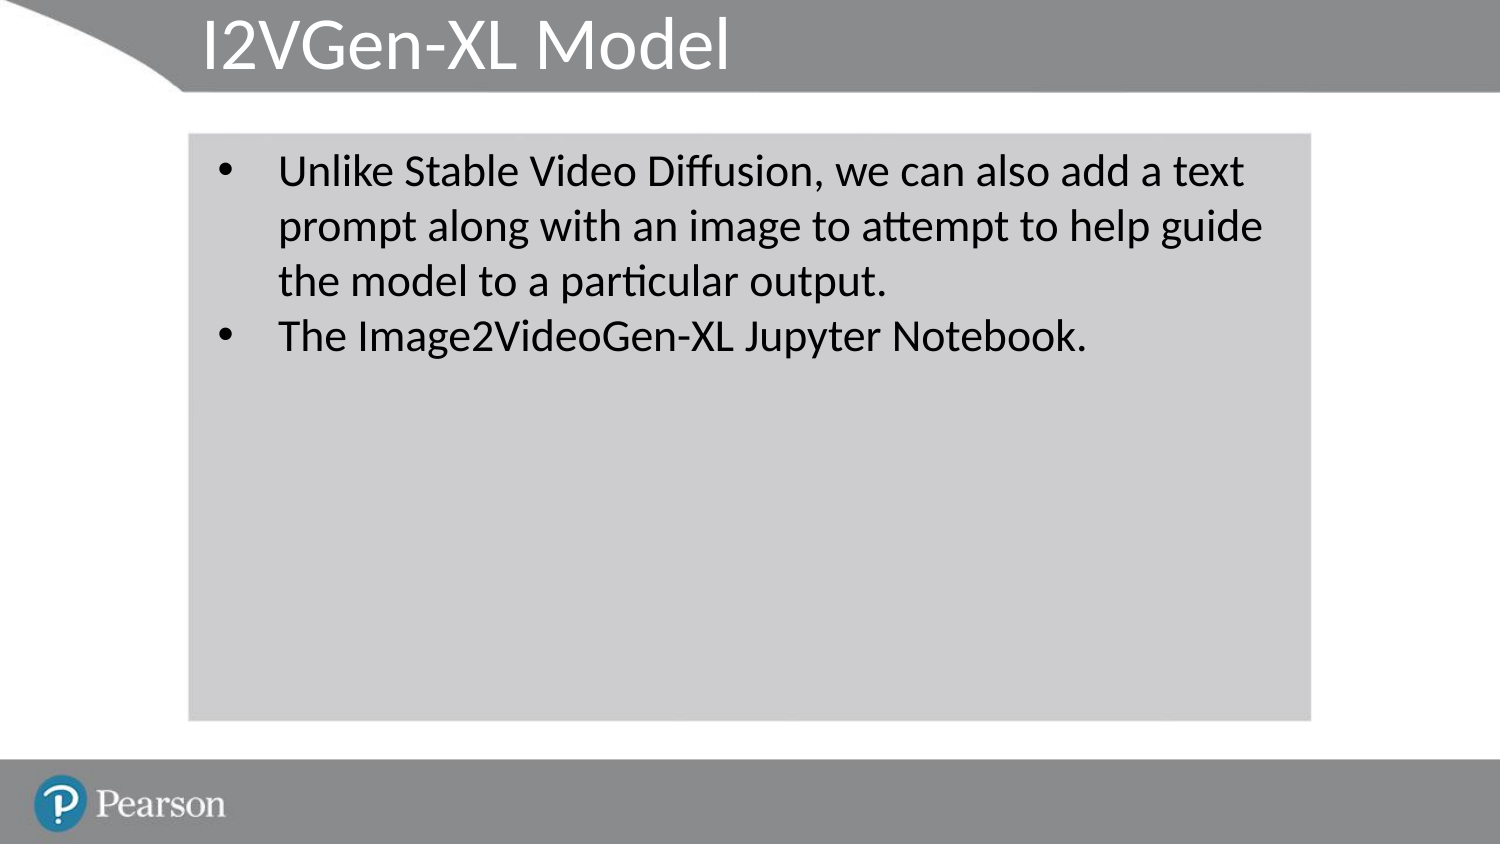

# I2VGen-XL Model
Unlike Stable Video Diffusion, we can also add a text prompt along with an image to attempt to help guide the model to a particular output.
The Image2VideoGen-XL Jupyter Notebook.